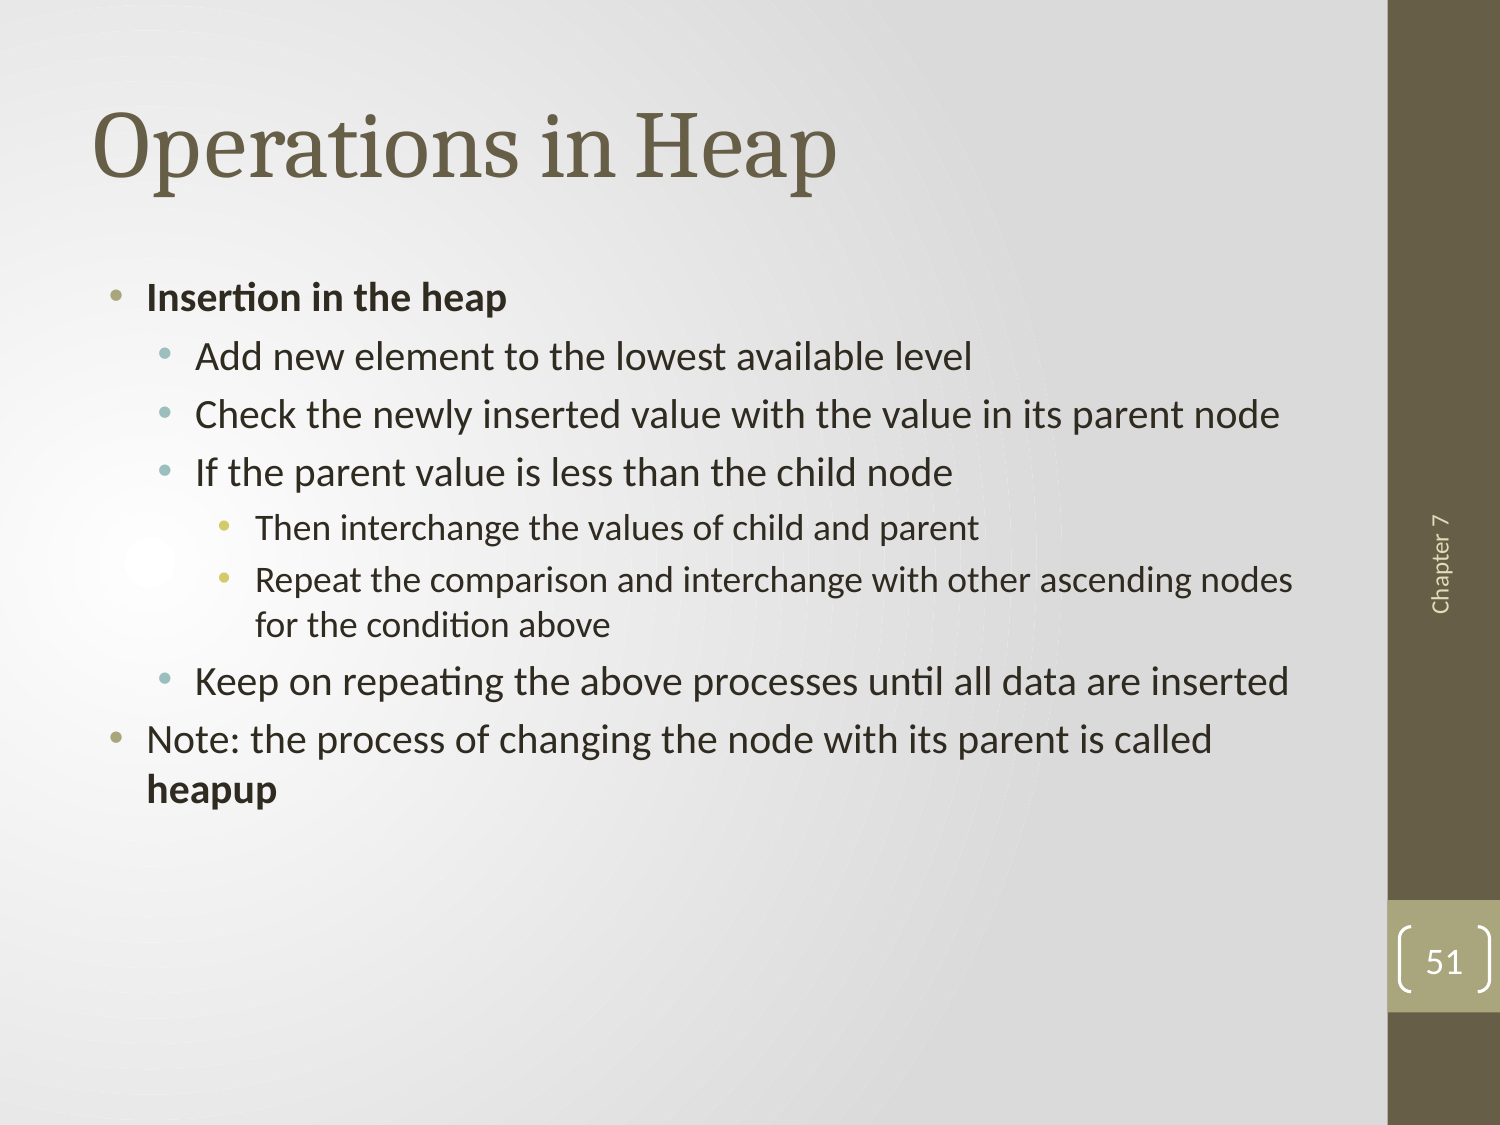

# Operations in Heap
Insertion in the heap
Add new element to the lowest available level
Check the newly inserted value with the value in its parent node
If the parent value is less than the child node
Then interchange the values of child and parent
Repeat the comparison and interchange with other ascending nodes for the condition above
Keep on repeating the above processes until all data are inserted
Note: the process of changing the node with its parent is called heapup

Chapter 7
51